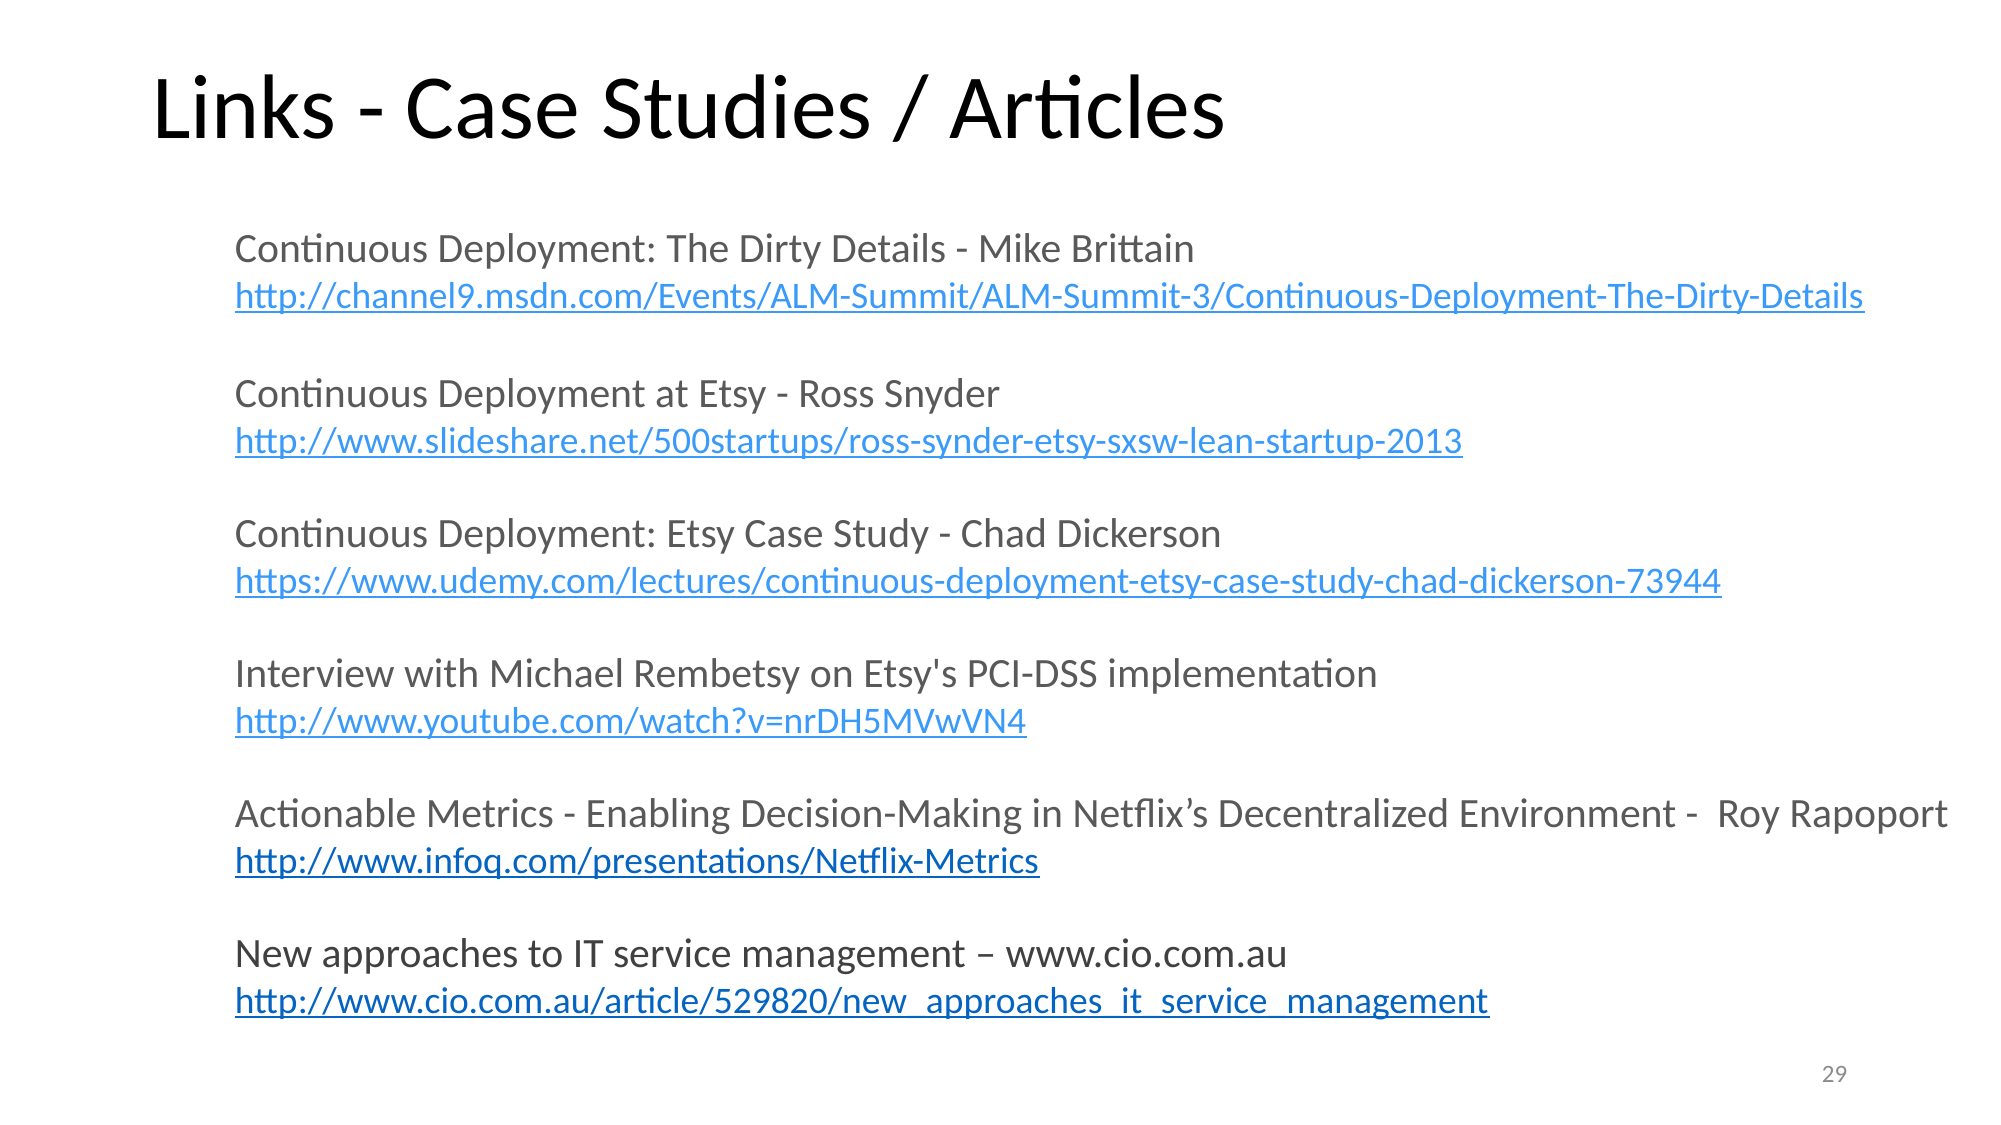

# Links - Case Studies / Articles
Continuous Deployment: The Dirty Details - Mike Brittain
http://channel9.msdn.com/Events/ALM-Summit/ALM-Summit-3/Continuous-Deployment-The-Dirty-Details

Continuous Deployment at Etsy - Ross Snyder
http://www.slideshare.net/500startups/ross-synder-etsy-sxsw-lean-startup-2013

Continuous Deployment: Etsy Case Study - Chad Dickerson
https://www.udemy.com/lectures/continuous-deployment-etsy-case-study-chad-dickerson-73944

Interview with Michael Rembetsy on Etsy's PCI-DSS implementation
http://www.youtube.com/watch?v=nrDH5MVwVN4

Actionable Metrics - Enabling Decision-Making in Netﬂix’s Decentralized Environment -  Roy Rapoport
http://www.infoq.com/presentations/Netflix-Metrics

New approaches to IT service management – www.cio.com.au
http://www.cio.com.au/article/529820/new_approaches_it_service_management
29